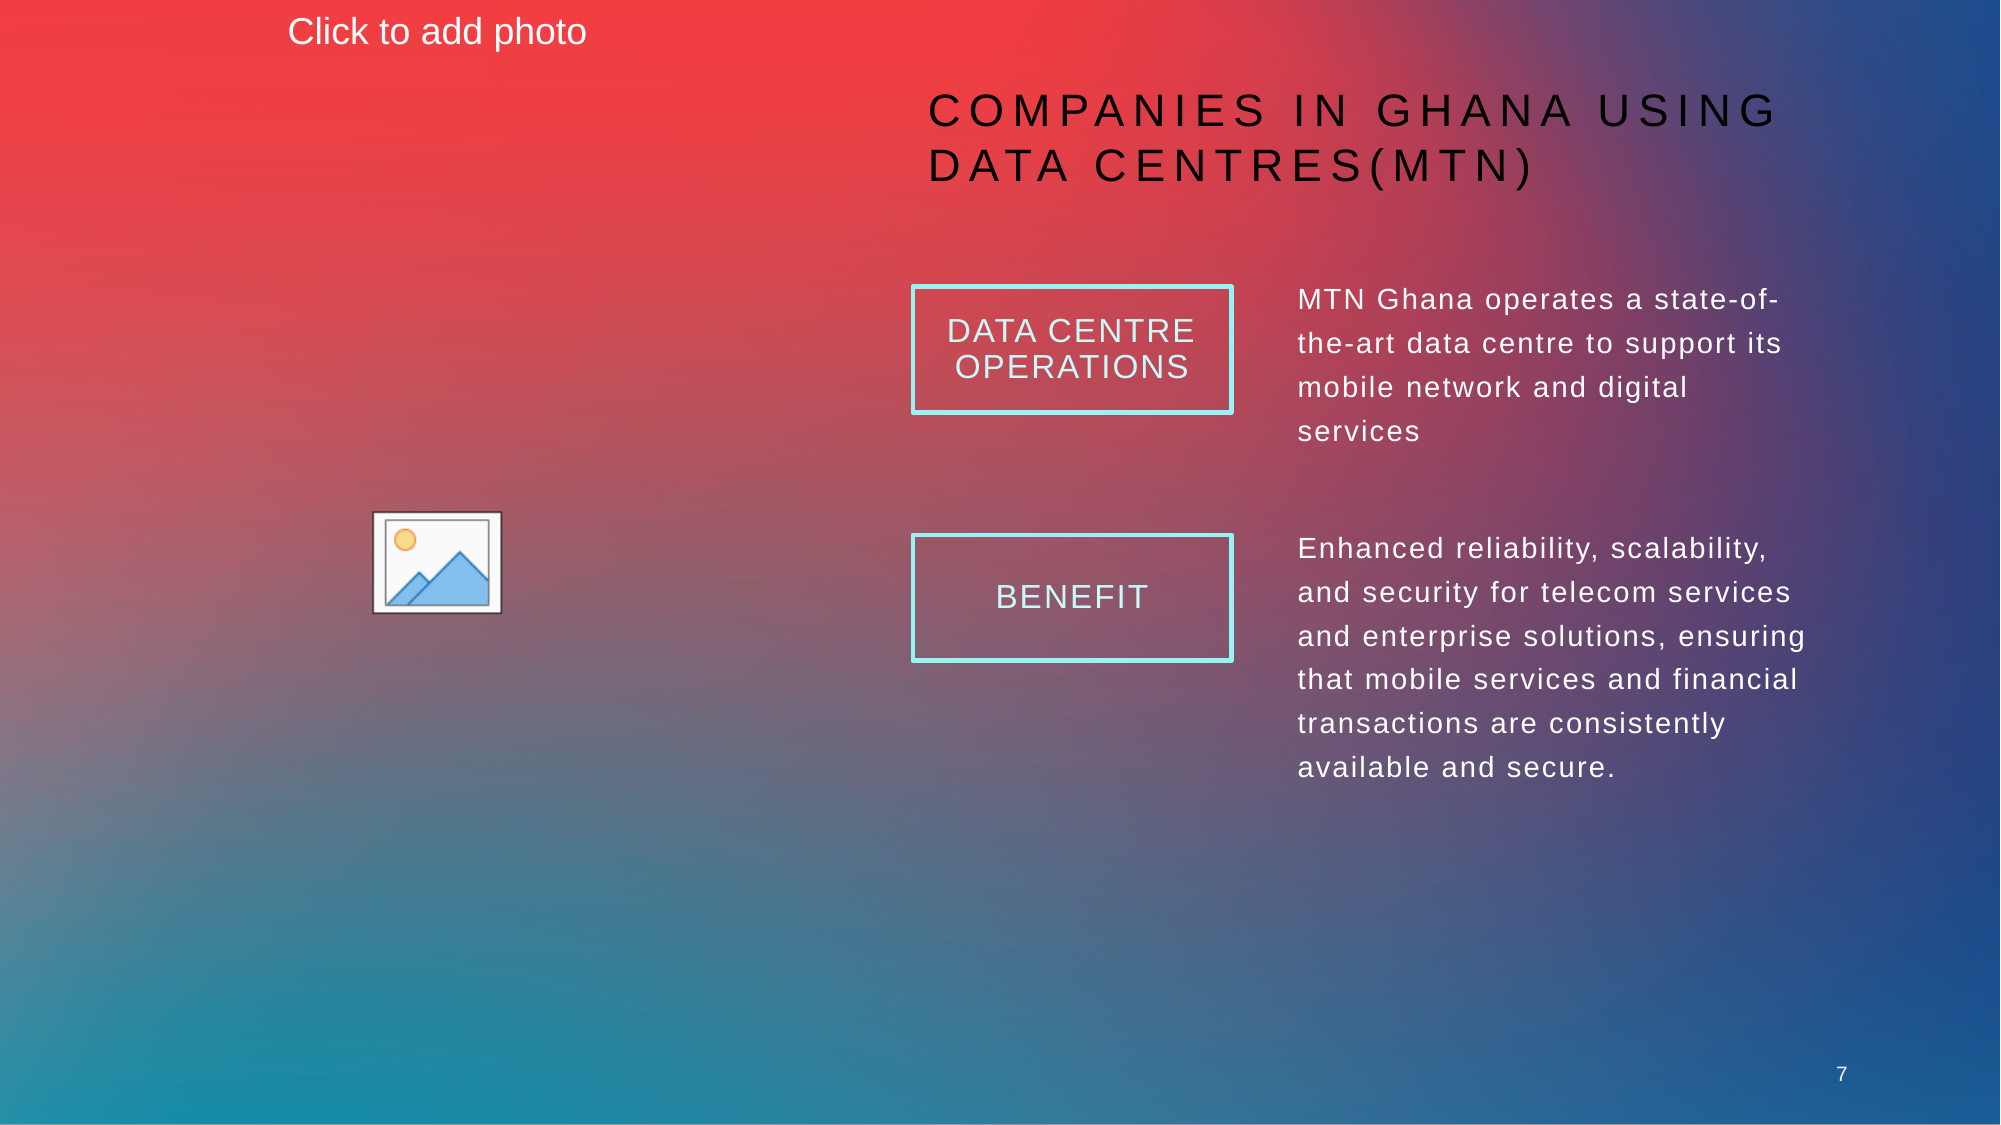

# Companies in Ghana Using Data Centres(MTN)
MTN Ghana operates a state-of-the-art data centre to support its mobile network and digital services
Data Centre Operations
Enhanced reliability, scalability, and security for telecom services and enterprise solutions, ensuring that mobile services and financial transactions are consistently available and secure.
Benefit
7